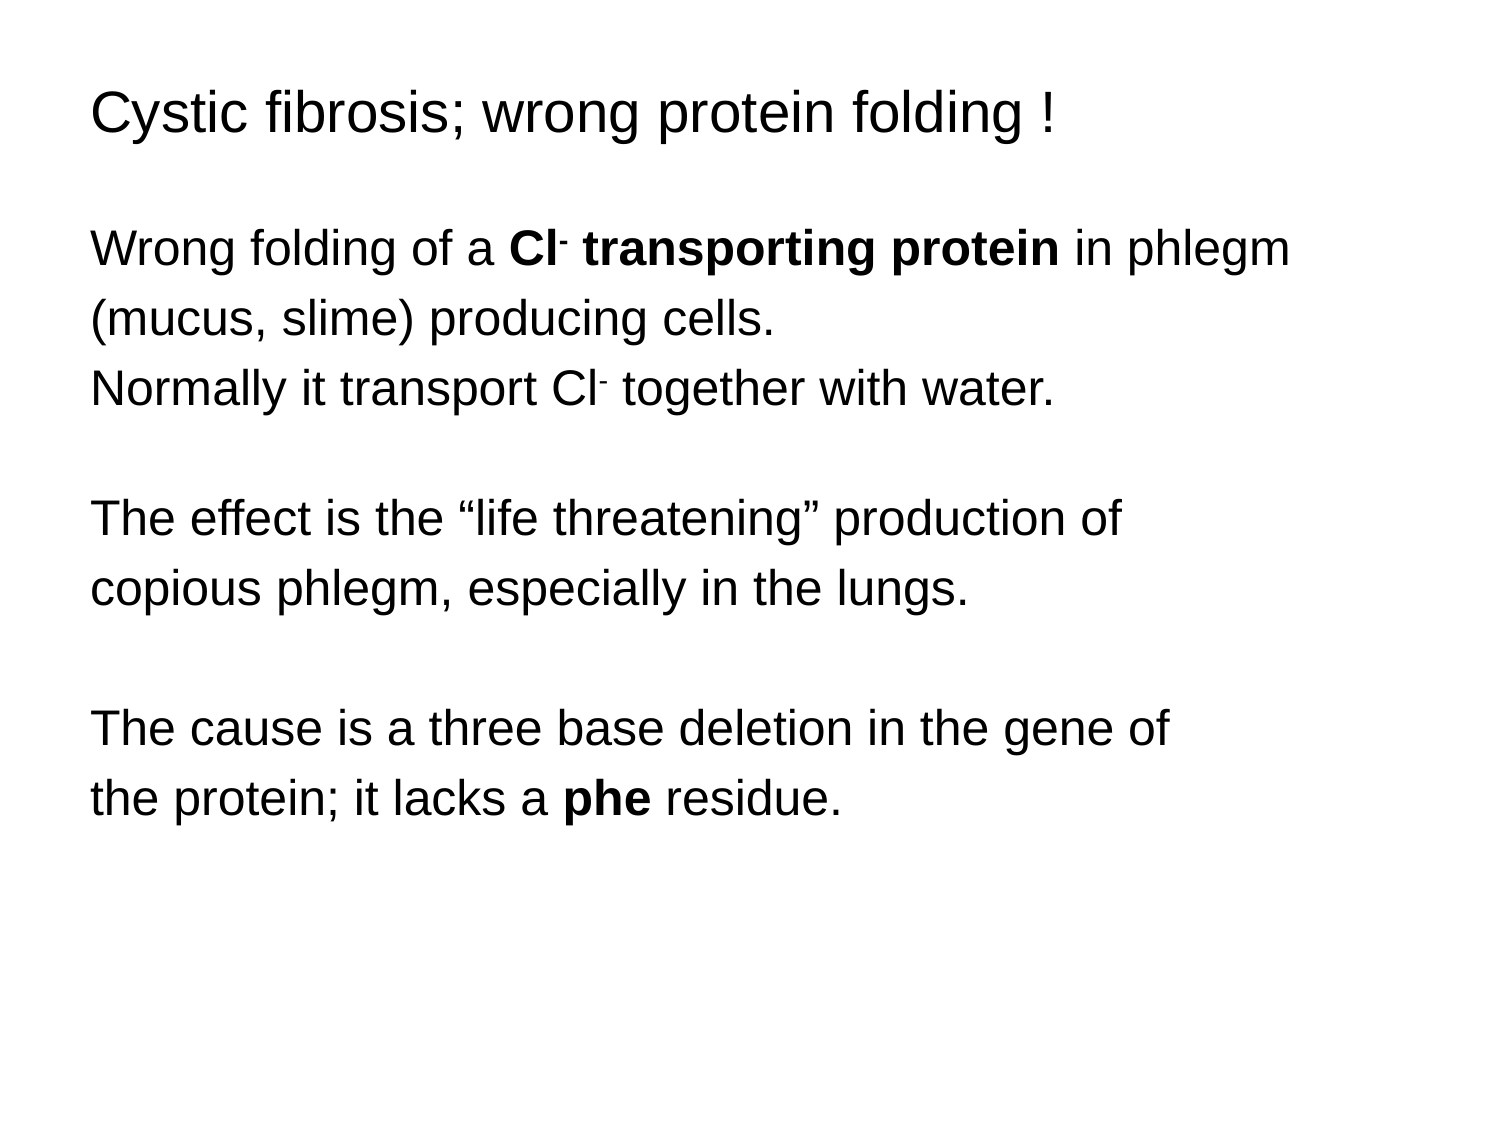

Cystic fibrosis; wrong protein folding !
Wrong folding of a Cl- transporting protein in phlegm
(mucus, slime) producing cells.
Normally it transport Cl- together with water.
The effect is the “life threatening” production of
copious phlegm, especially in the lungs.

The cause is a three base deletion in the gene of
the protein; it lacks a phe residue.